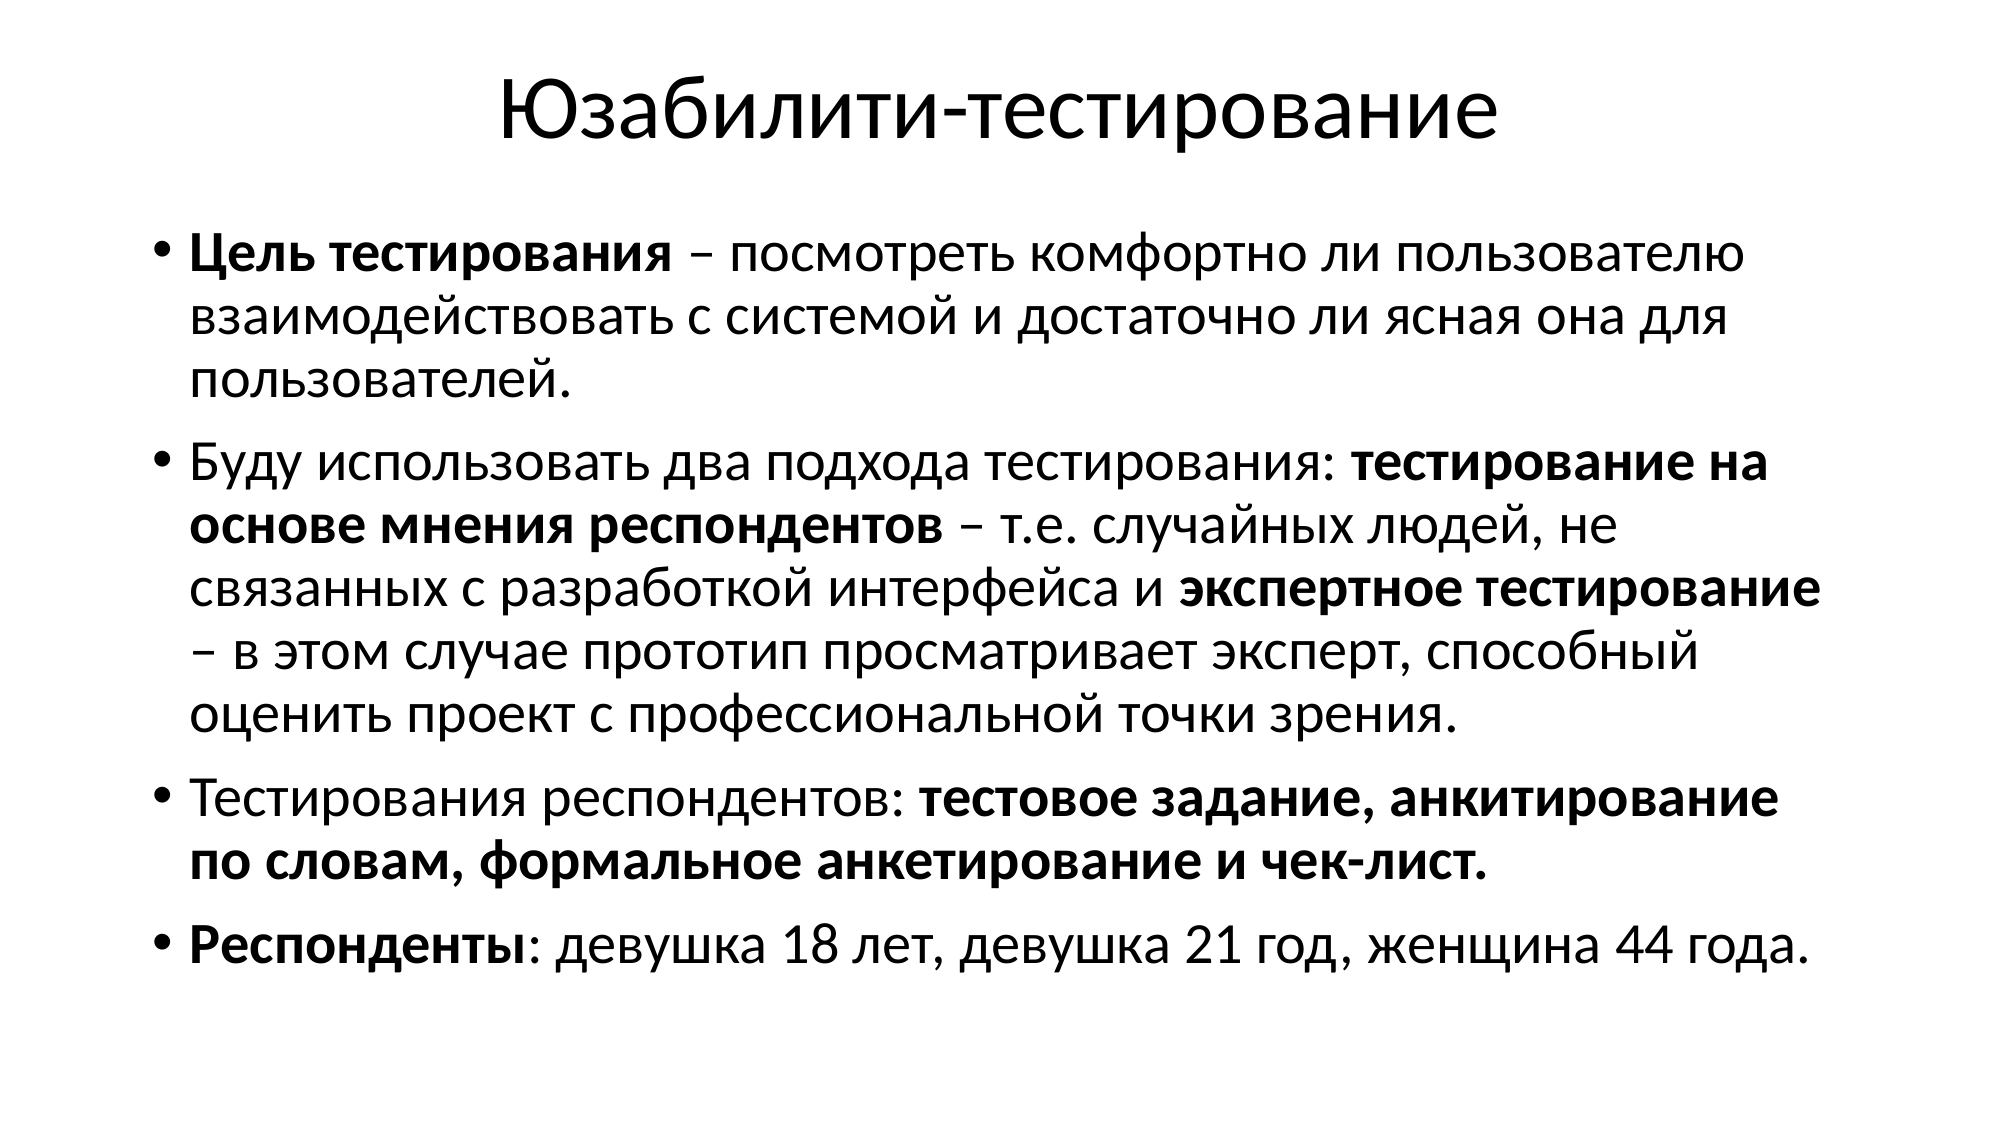

# Юзабилити-тестирование
Цель тестирования – посмотреть комфортно ли пользователю взаимодействовать с системой и достаточно ли ясная она для пользователей.
Буду использовать два подхода тестирования: тестирование на основе мнения респондентов – т.е. случайных людей, не связанных с разработкой интерфейса и экспертное тестирование – в этом случае прототип просматривает эксперт, способный оценить проект с профессиональной точки зрения.
Тестирования респондентов: тестовое задание, анкитирование по словам, формальное анкетирование и чек-лист.
Респонденты: девушка 18 лет, девушка 21 год, женщина 44 года.